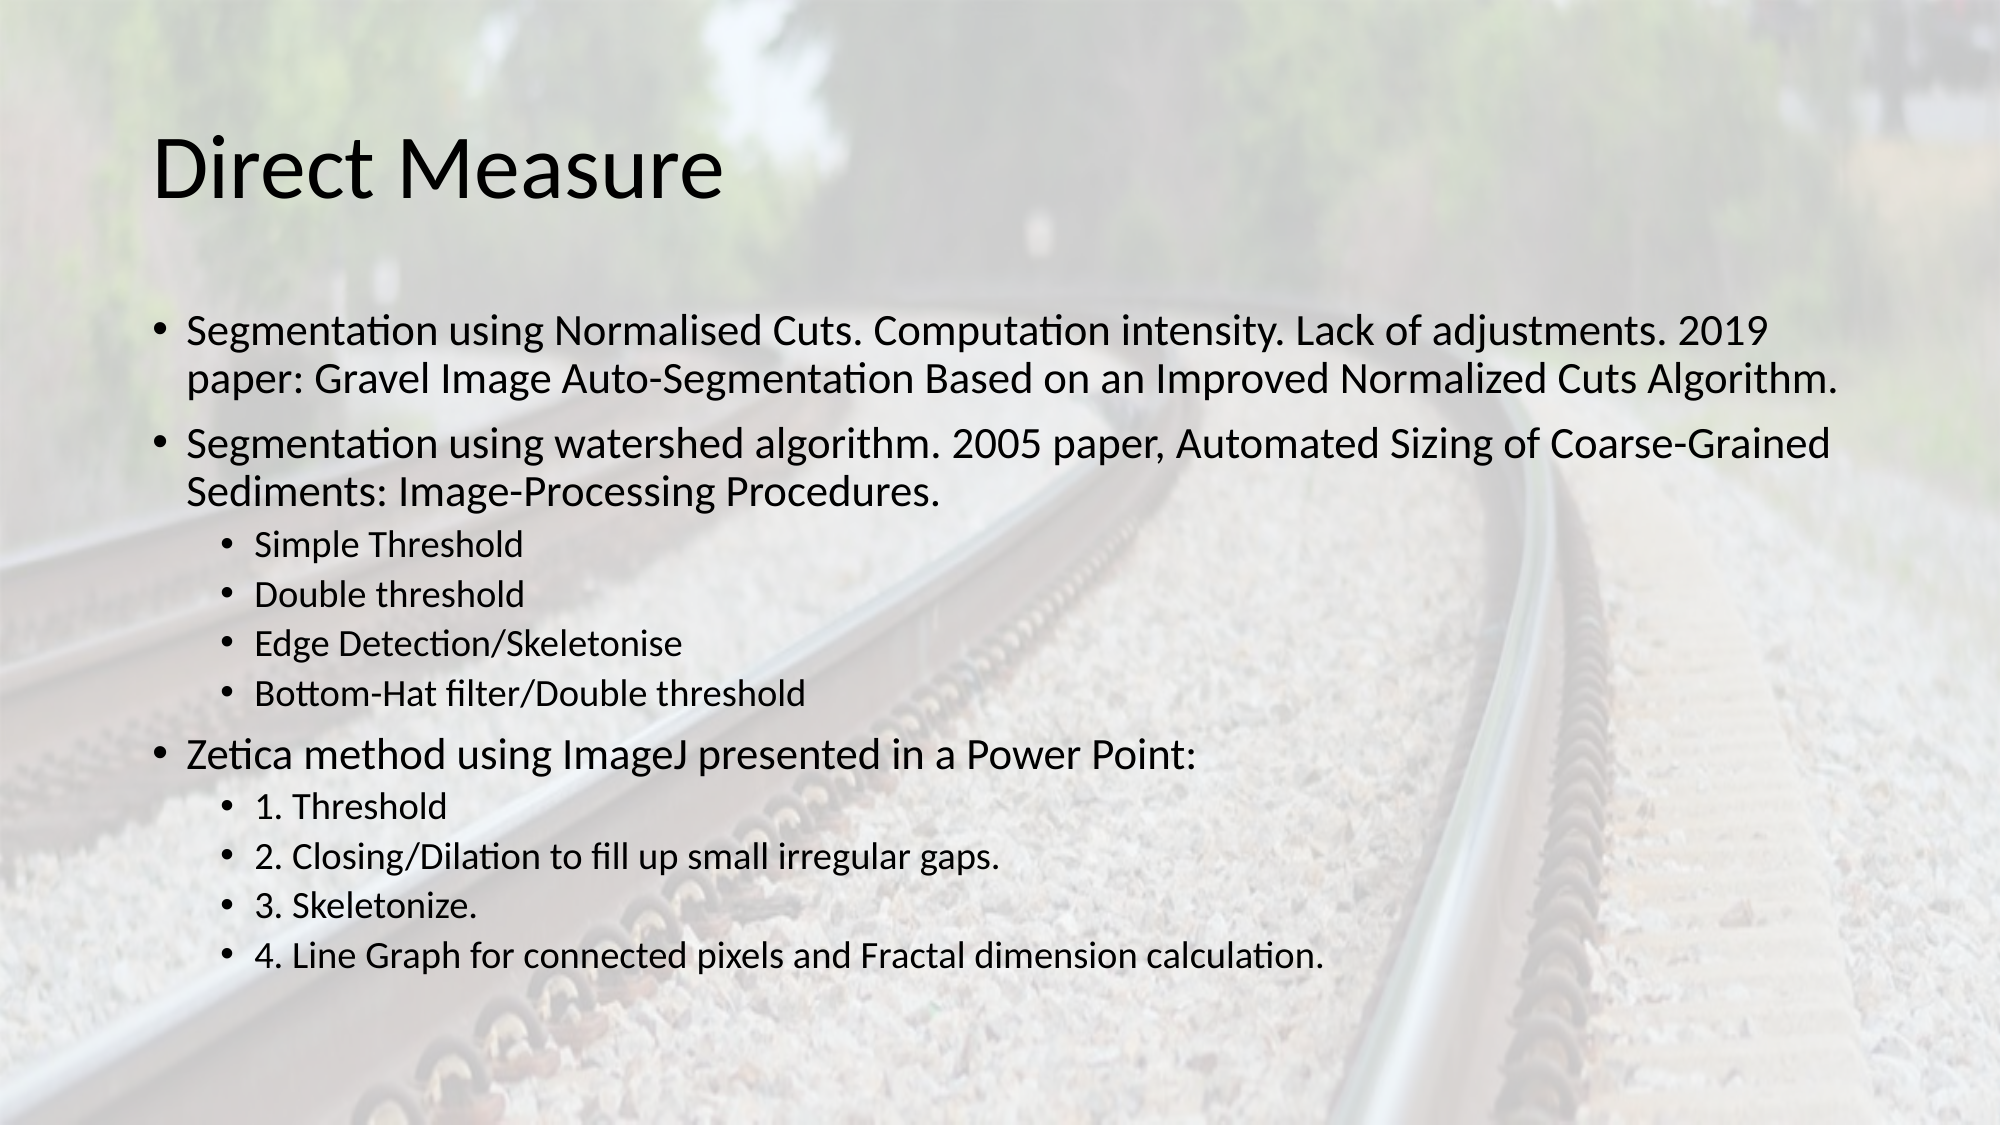

# Direct Measure
Segmentation using Normalised Cuts. Computation intensity. Lack of adjustments. 2019 paper: Gravel Image Auto-Segmentation Based on an Improved Normalized Cuts Algorithm.
Segmentation using watershed algorithm. 2005 paper, Automated Sizing of Coarse-Grained Sediments: Image-Processing Procedures.
Simple Threshold
Double threshold
Edge Detection/Skeletonise
Bottom-Hat filter/Double threshold
Zetica method using ImageJ presented in a Power Point:
1. Threshold
2. Closing/Dilation to fill up small irregular gaps.
3. Skeletonize.
4. Line Graph for connected pixels and Fractal dimension calculation.